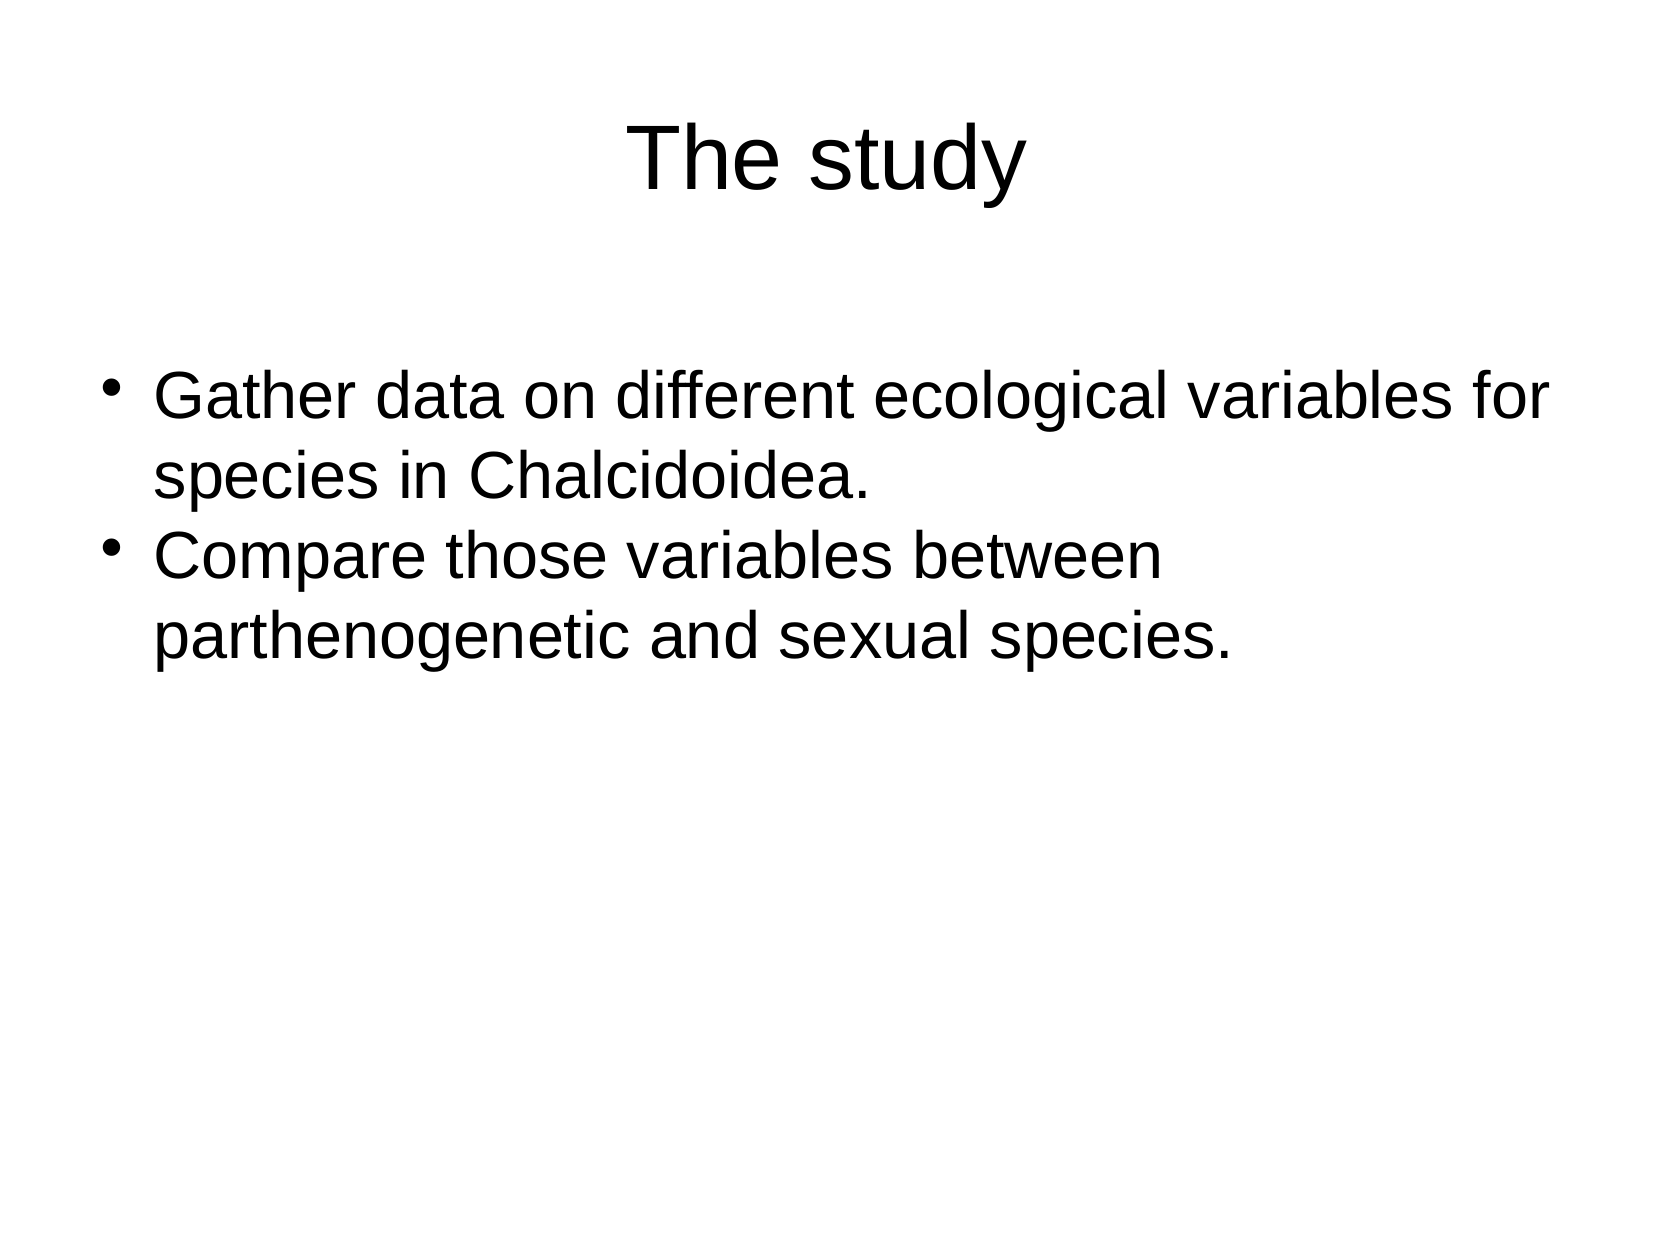

The study
Gather data on different ecological variables for species in Chalcidoidea.
Compare those variables between parthenogenetic and sexual species.